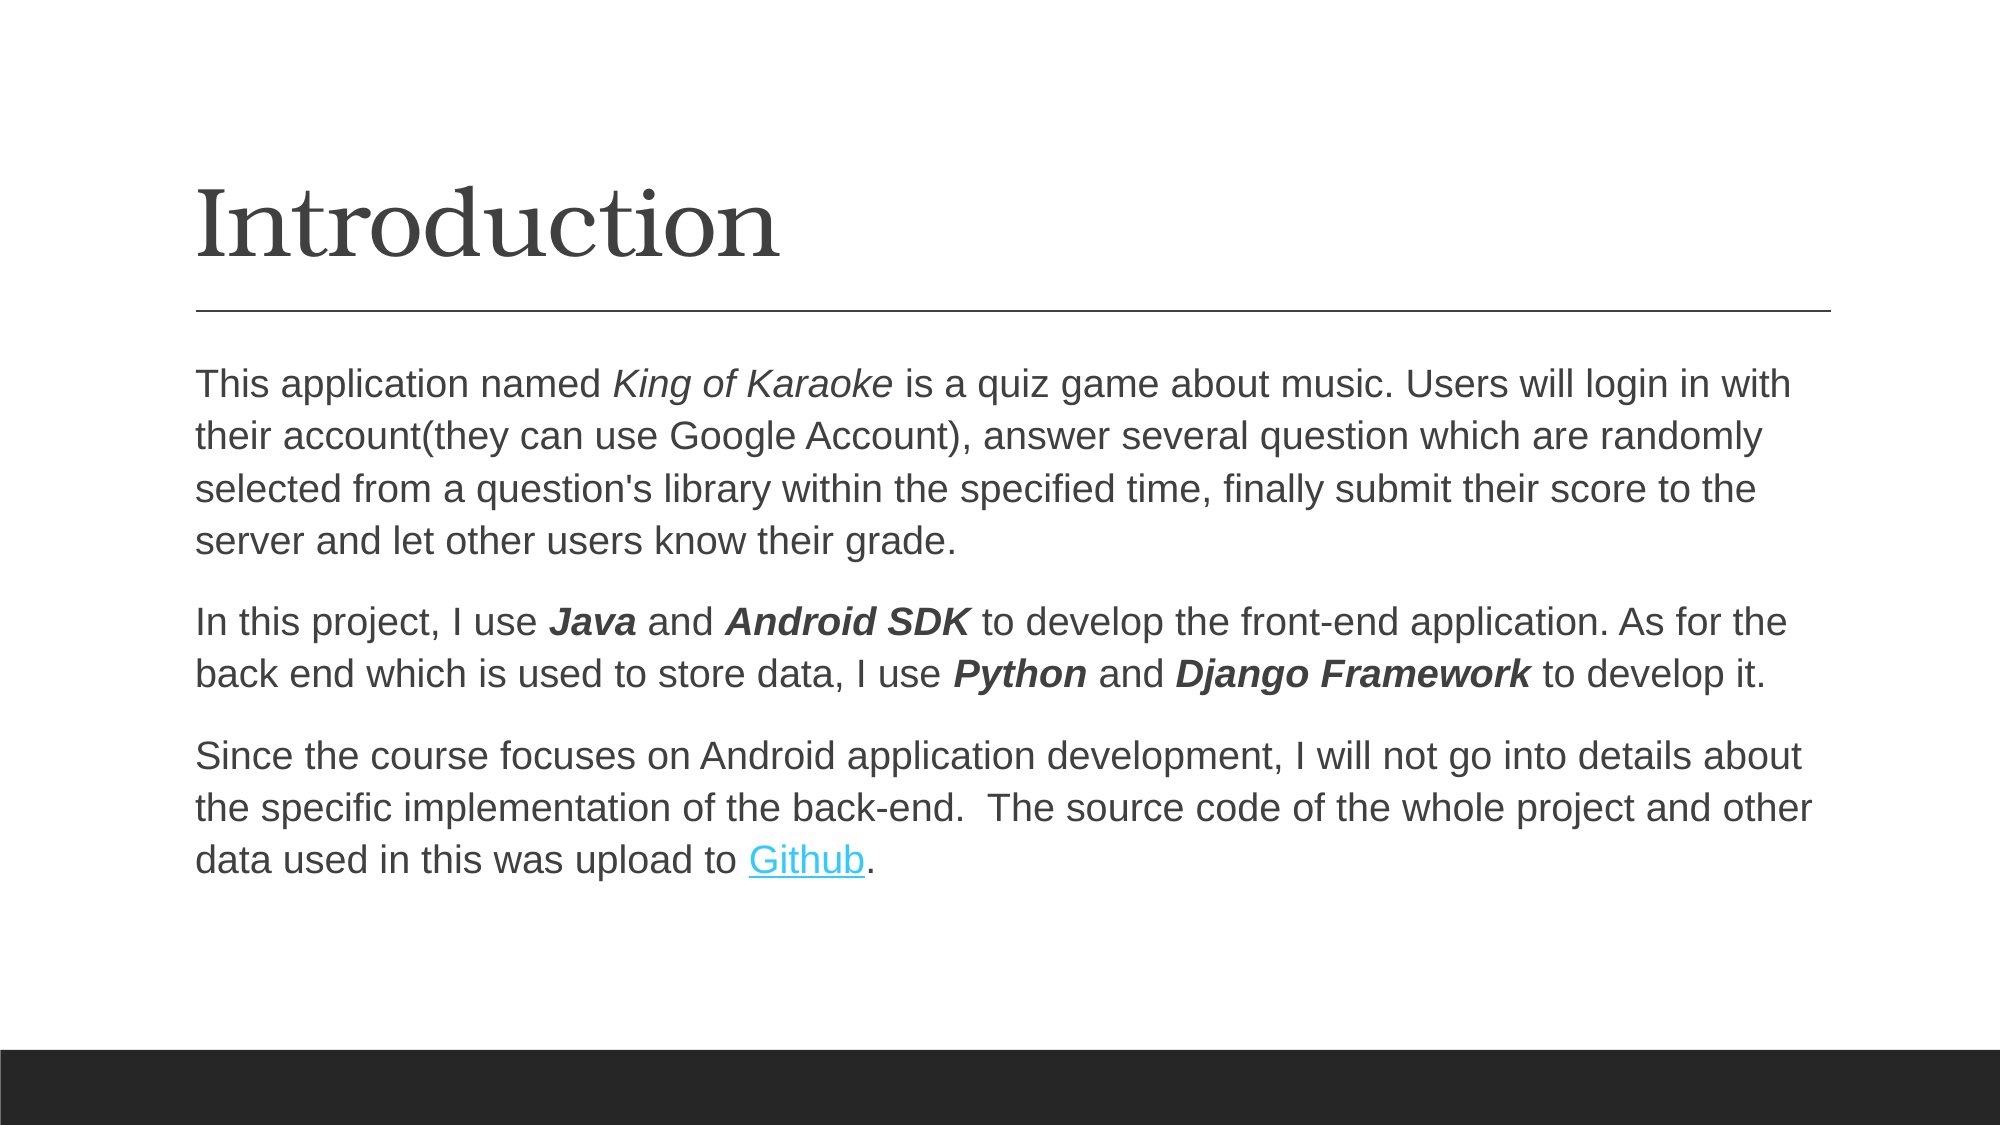

# Introduction
This application named King of Karaoke is a quiz game about music. Users will login in with their account(they can use Google Account), answer several question which are randomly selected from a question's library within the specified time, finally submit their score to the server and let other users know their grade.
In this project, I use Java and Android SDK to develop the front-end application. As for the back end which is used to store data, I use Python and Django Framework to develop it.
Since the course focuses on Android application development, I will not go into details about the specific implementation of the back-end.  The source code of the whole project and other data used in this was upload to Github.